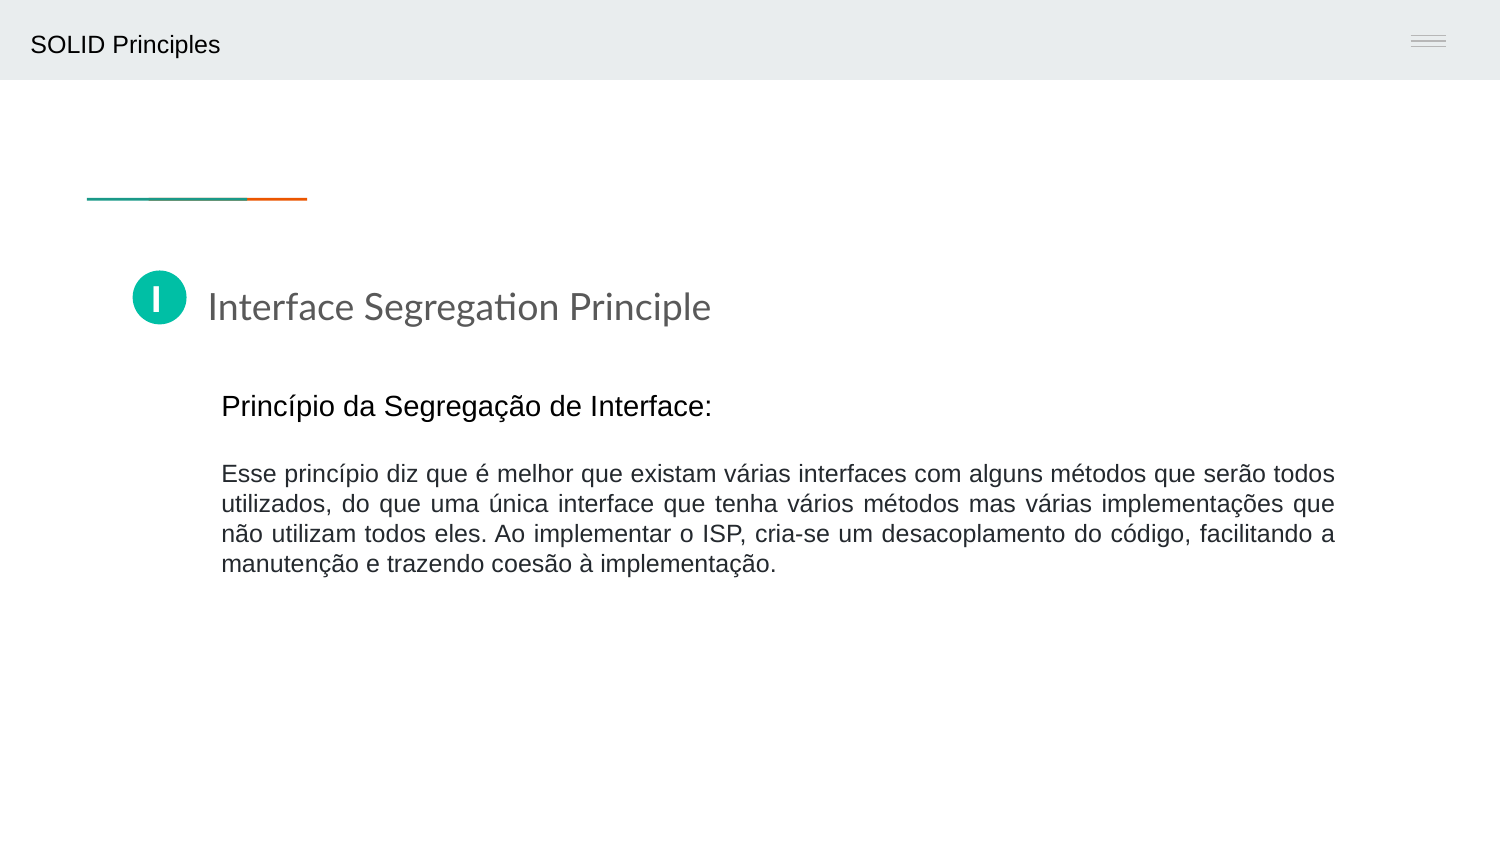

SOLID Principles
Interface Segregation Principle
I
Princípio da Segregação de Interface:

Esse princípio diz que é melhor que existam várias interfaces com alguns métodos que serão todos utilizados, do que uma única interface que tenha vários métodos mas várias implementações que não utilizam todos eles. Ao implementar o ISP, cria-se um desacoplamento do código, facilitando a manutenção e trazendo coesão à implementação.